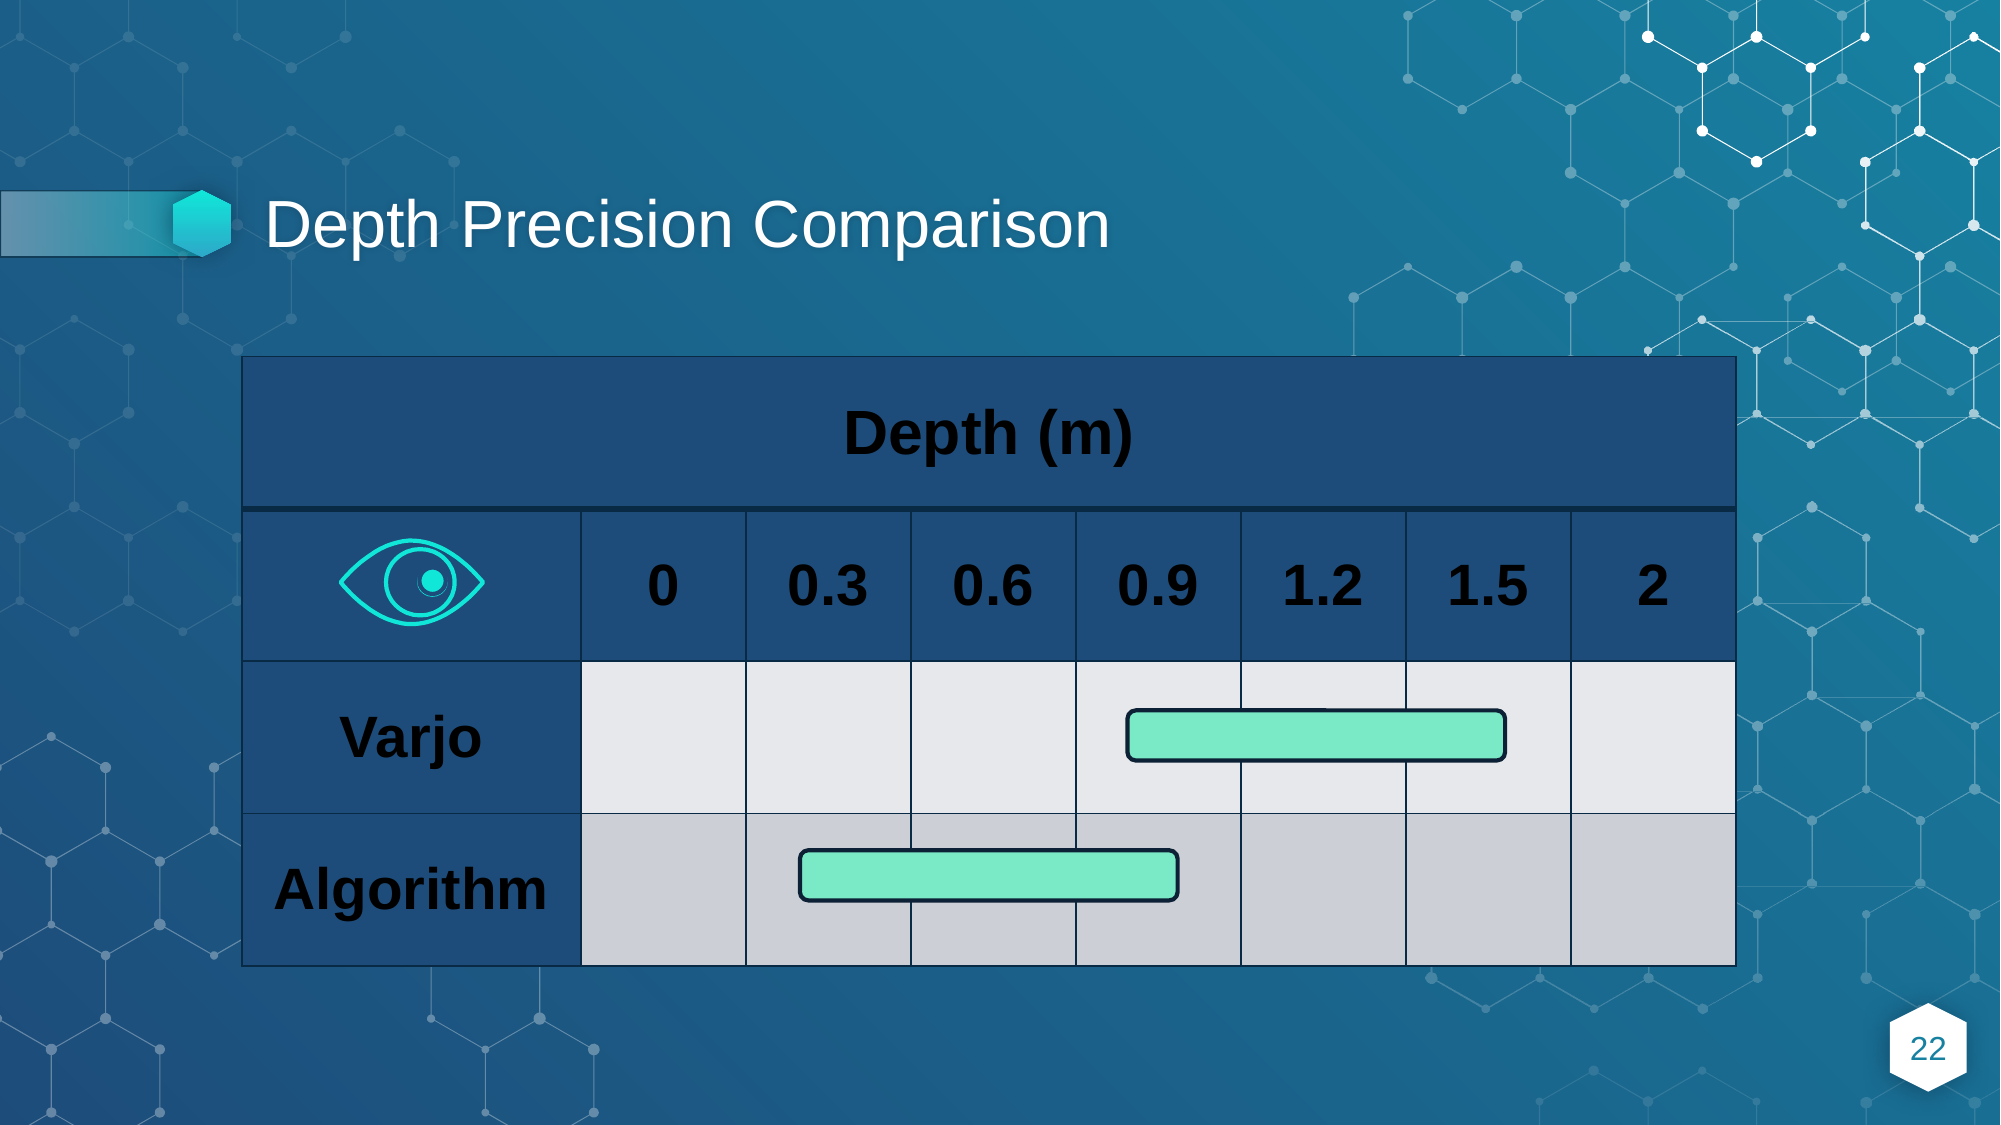

# Depth Precision Comparison
| Depth (m) |  |  |  |  |  |  |  |
| --- | --- | --- | --- | --- | --- | --- | --- |
|  | 0 | 0.3 | 0.6 | 0.9 | 1.2 | 1.5 | 2 |
| Varjo |  |  |  |  |  |  |  |
| Algorithm |  |  |  |  |  |  |  |

22